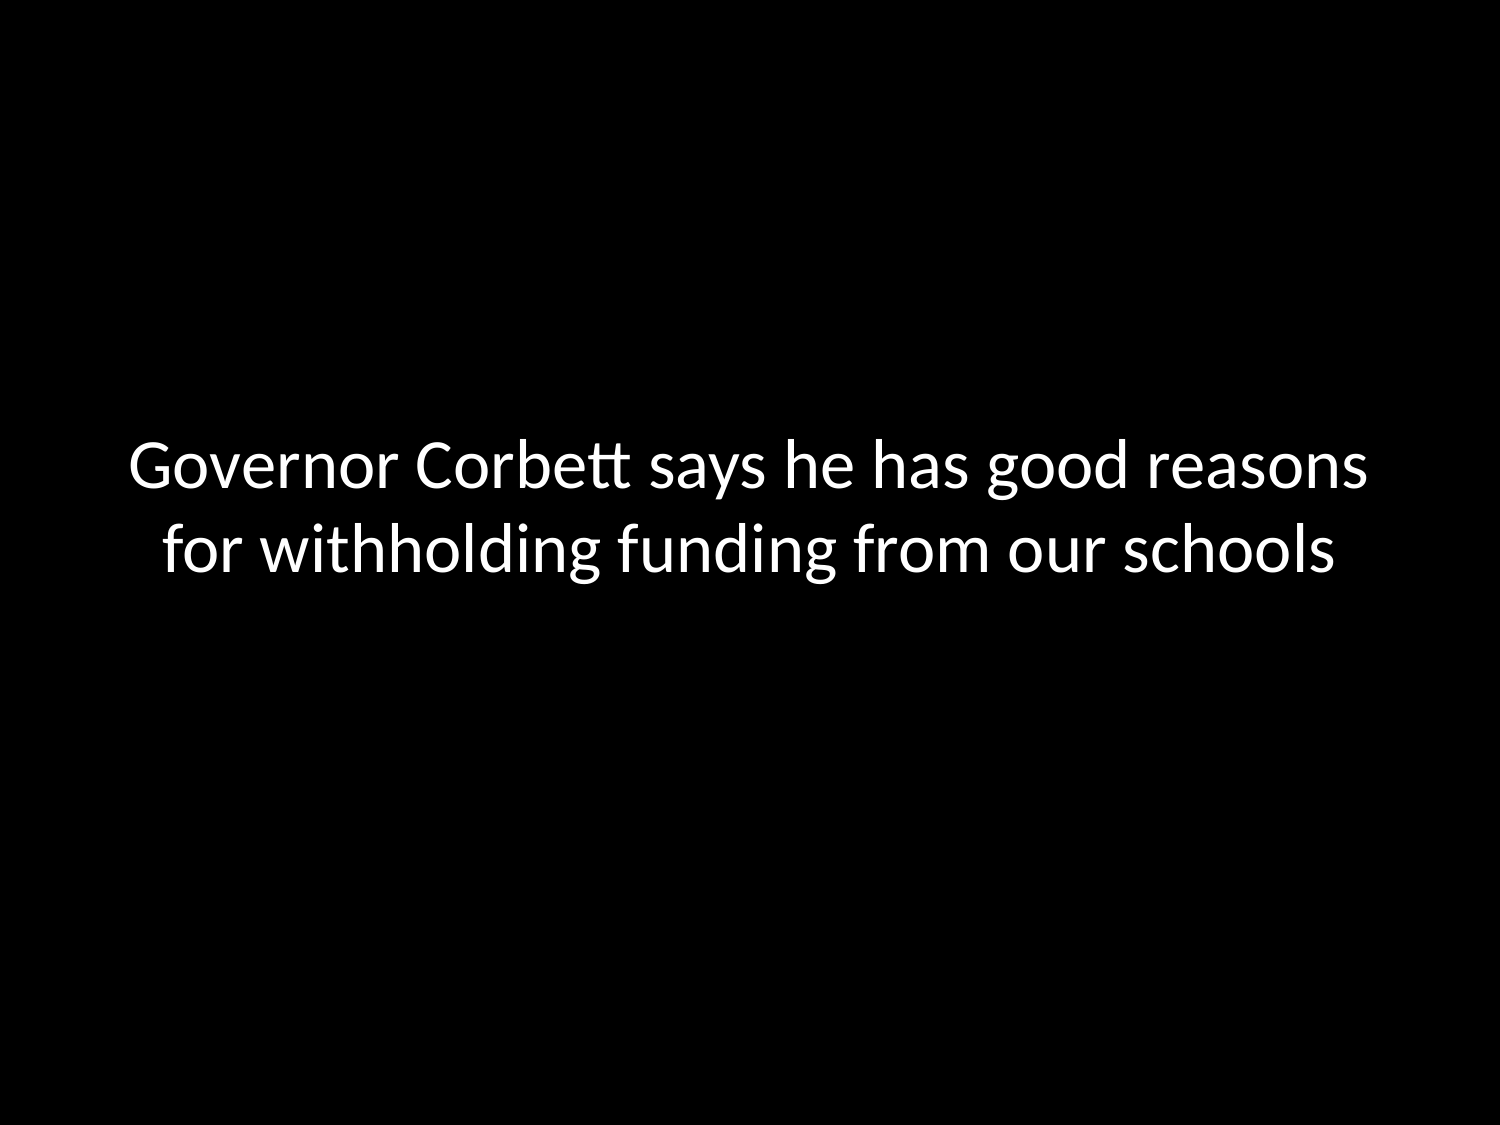

# Governor Corbett says he has good reasons for withholding funding from our schools